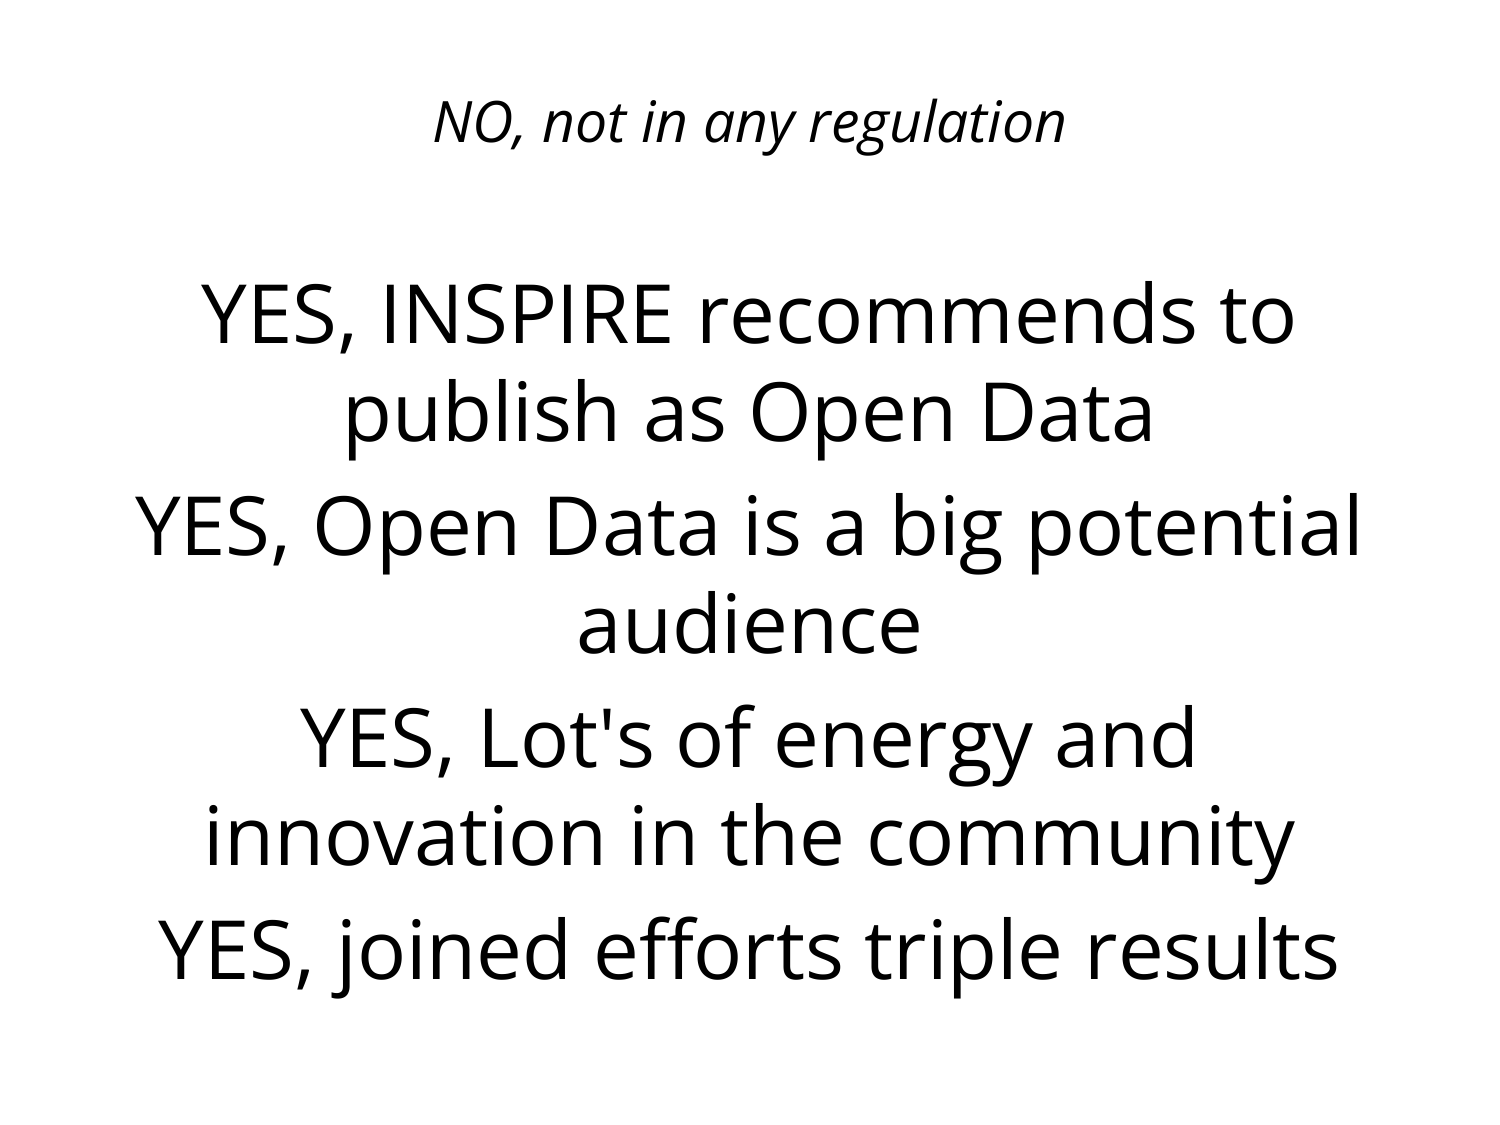

NO, not in any regulation

YES, INSPIRE recommends to publish as Open Data
YES, Open Data is a big potential audience
YES, Lot's of energy and innovation in the community
YES, joined efforts triple results